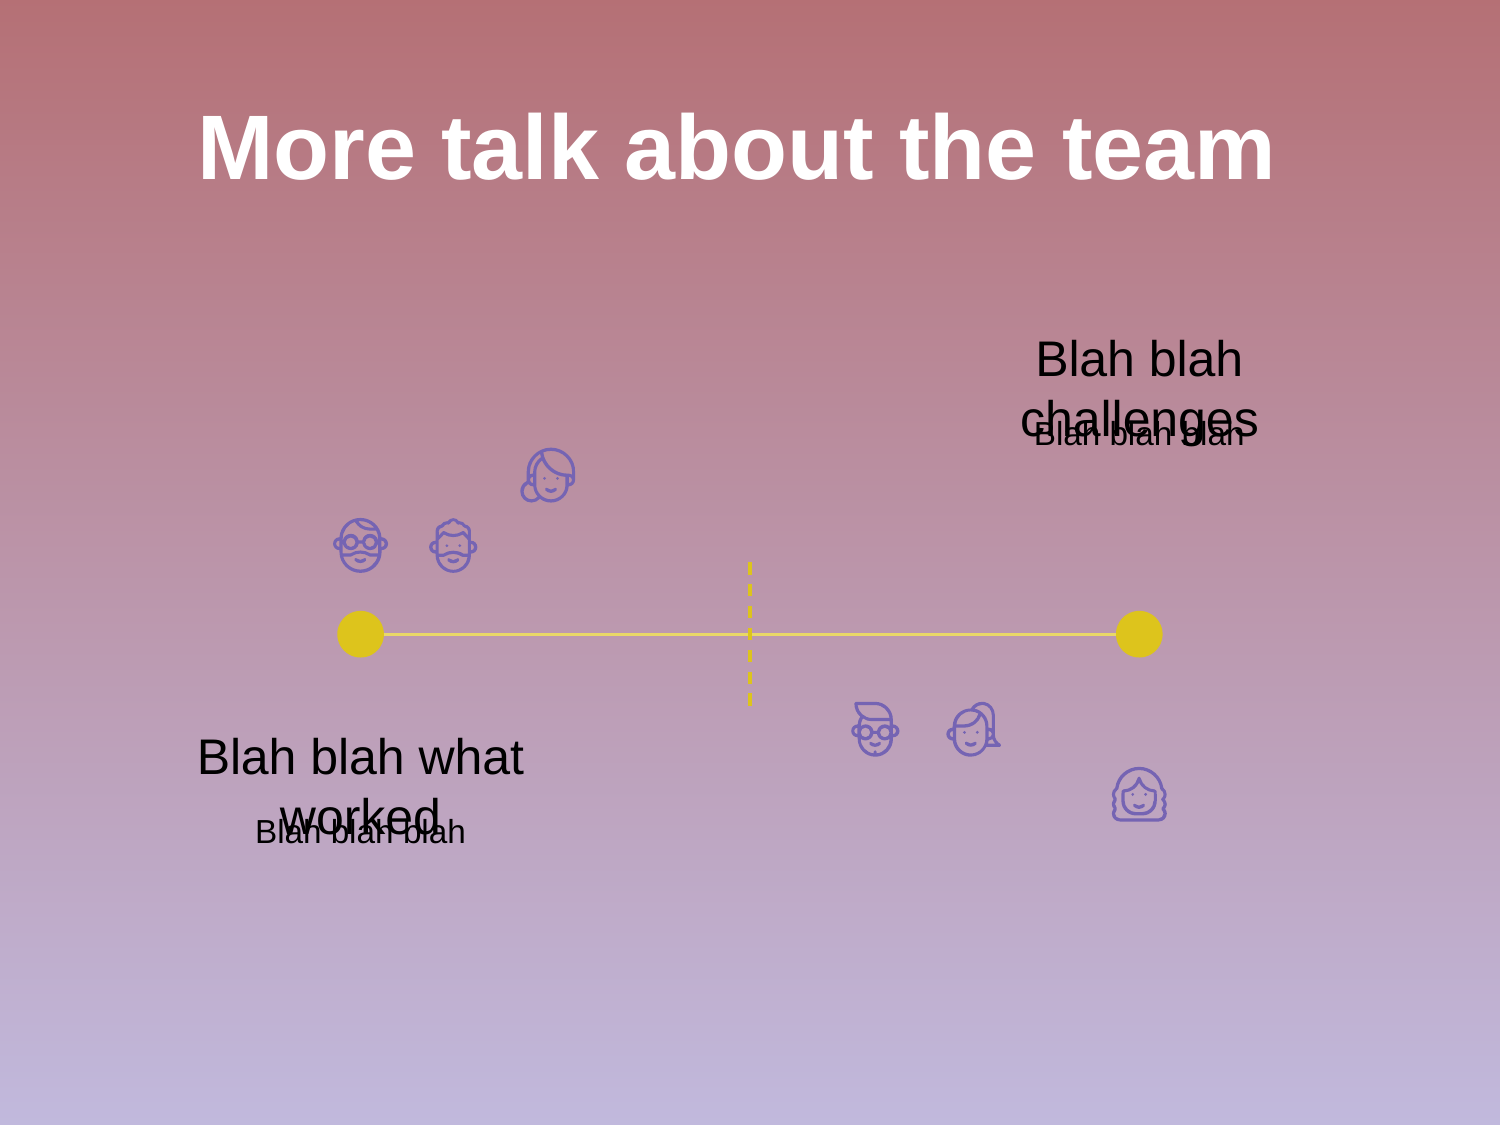

# More talk about the team
Blah blah challenges
Blah blah blah

Blah blah what worked

Blah blah blah